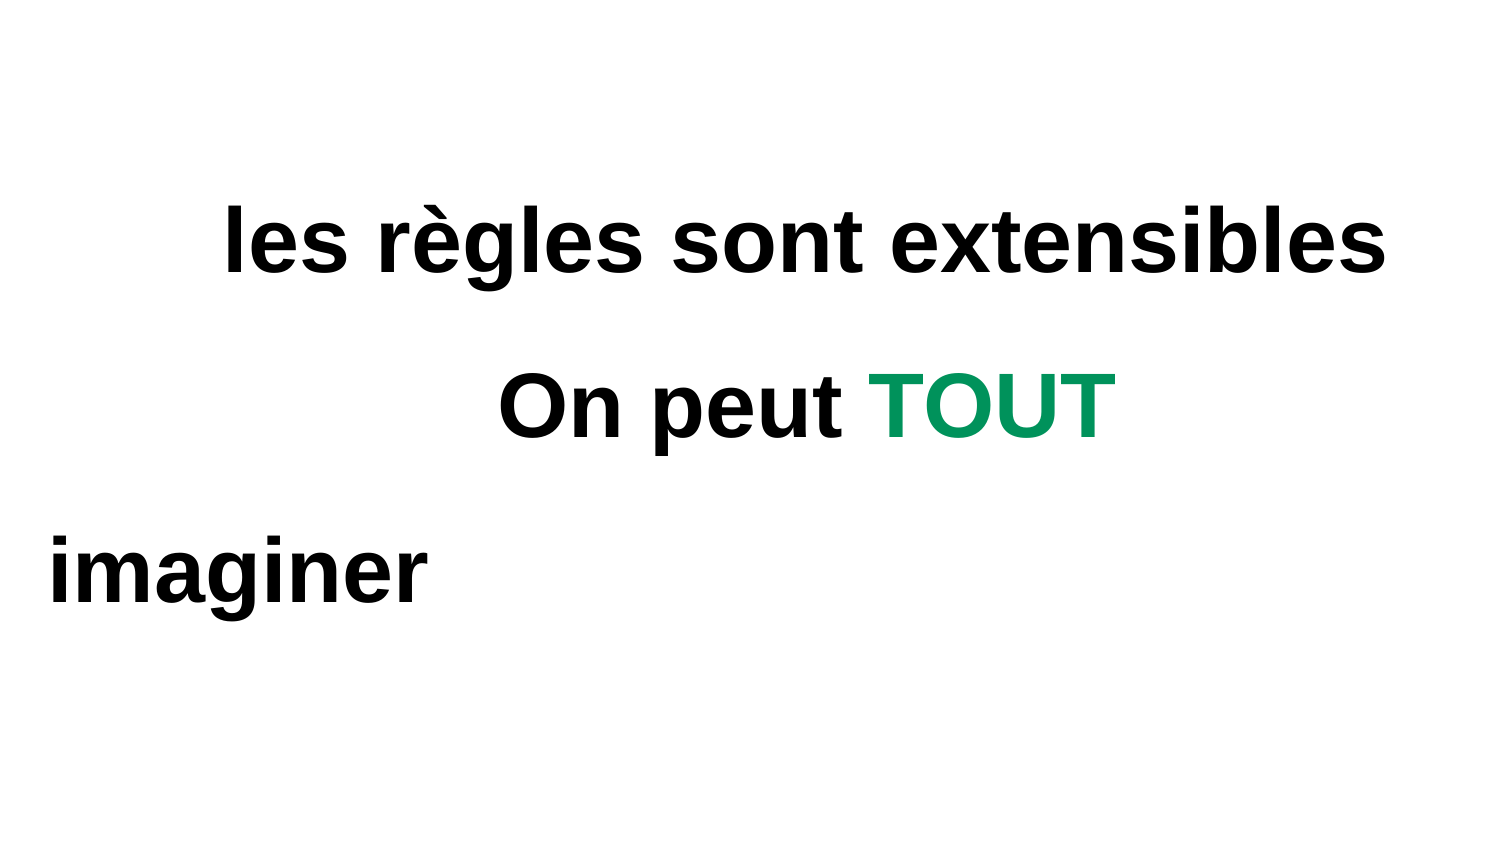

les règles sont extensibles
			On peut TOUT imaginer
Les bases de données / Hibernate, JPA, Spring data JPA
52